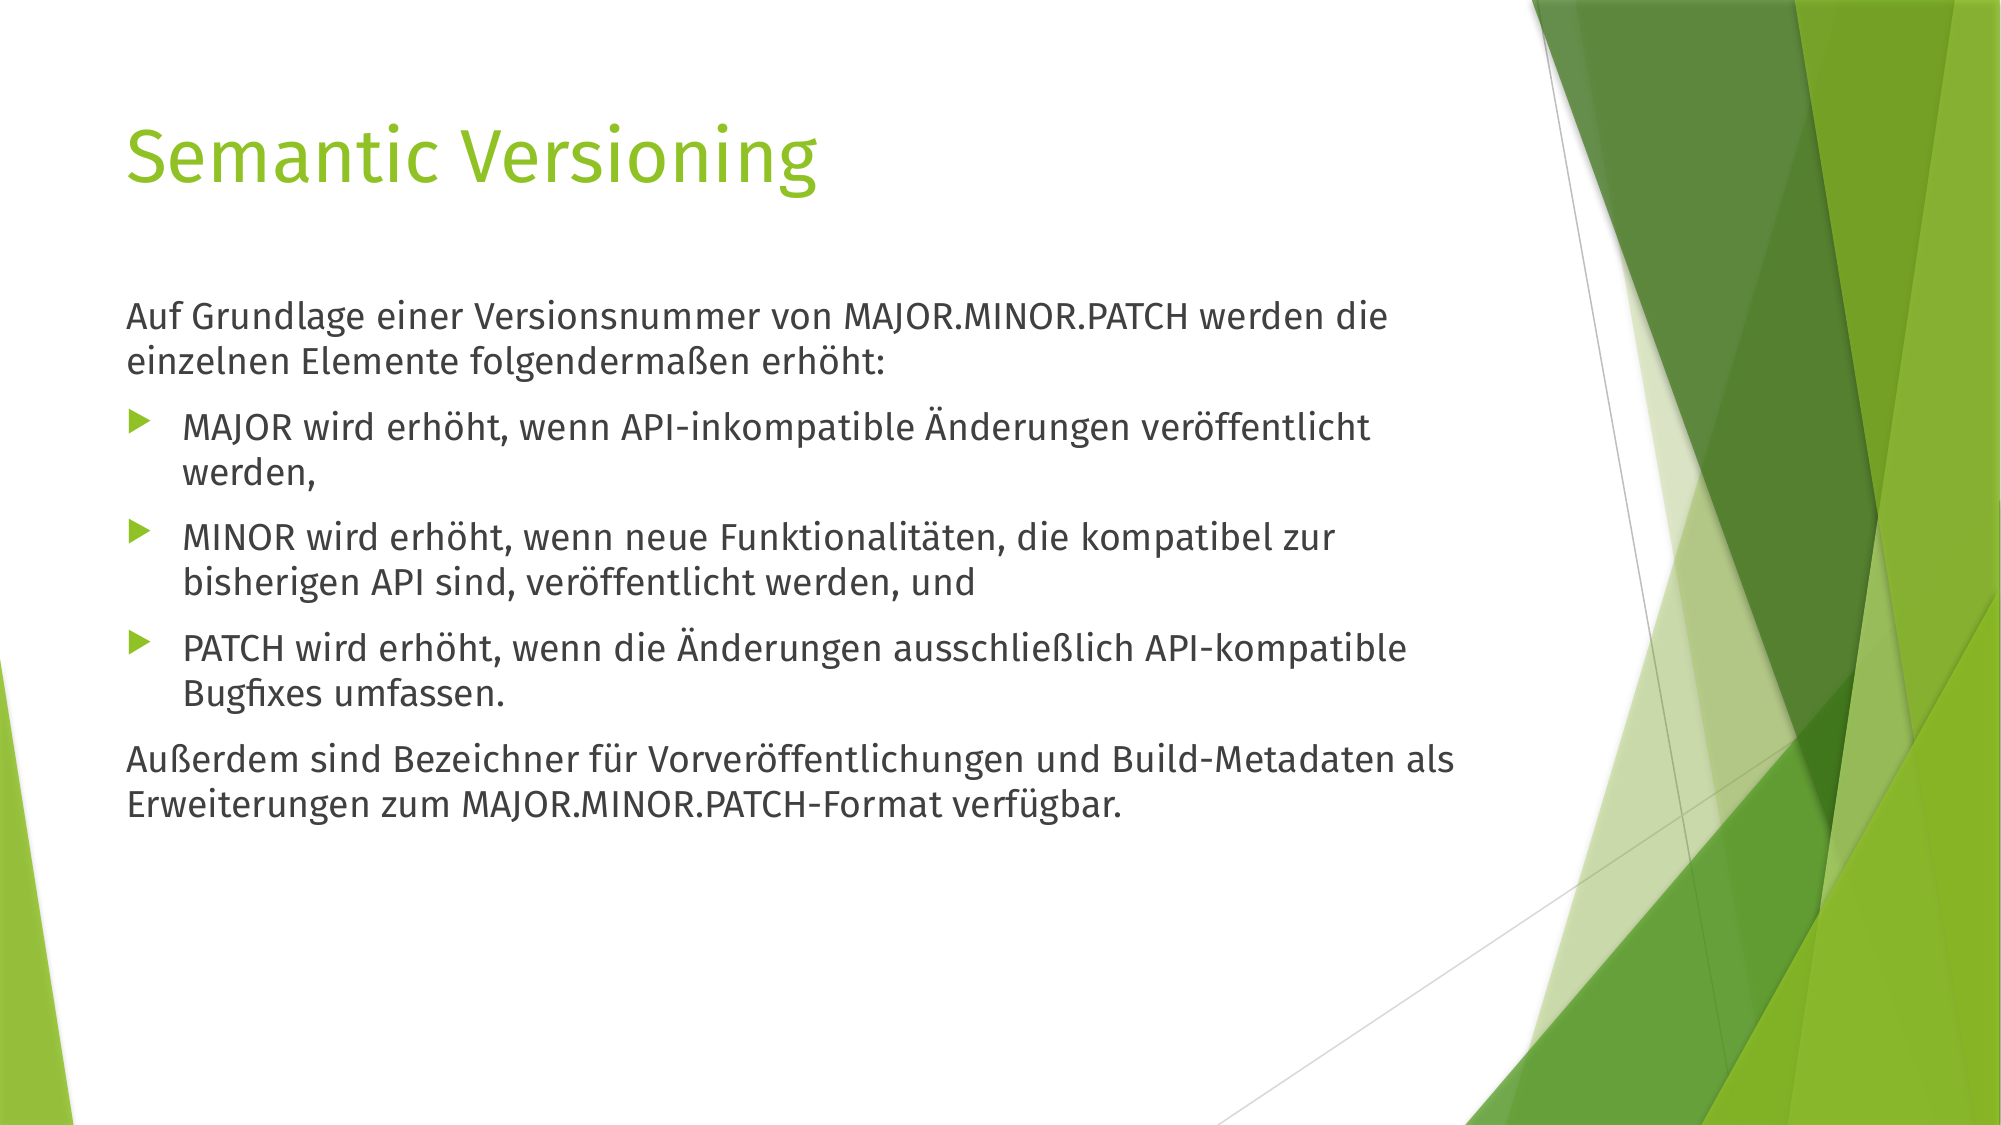

# Semantic Versioning
Auf Grundlage einer Versionsnummer von MAJOR.MINOR.PATCH werden die einzelnen Elemente folgendermaßen erhöht:
MAJOR wird erhöht, wenn API-inkompatible Änderungen veröffentlicht werden,
MINOR wird erhöht, wenn neue Funktionalitäten, die kompatibel zur bisherigen API sind, veröffentlicht werden, und
PATCH wird erhöht, wenn die Änderungen ausschließlich API-kompatible Bugfixes umfassen.
Außerdem sind Bezeichner für Vorveröffentlichungen und Build-Metadaten als Erweiterungen zum MAJOR.MINOR.PATCH-Format verfügbar.